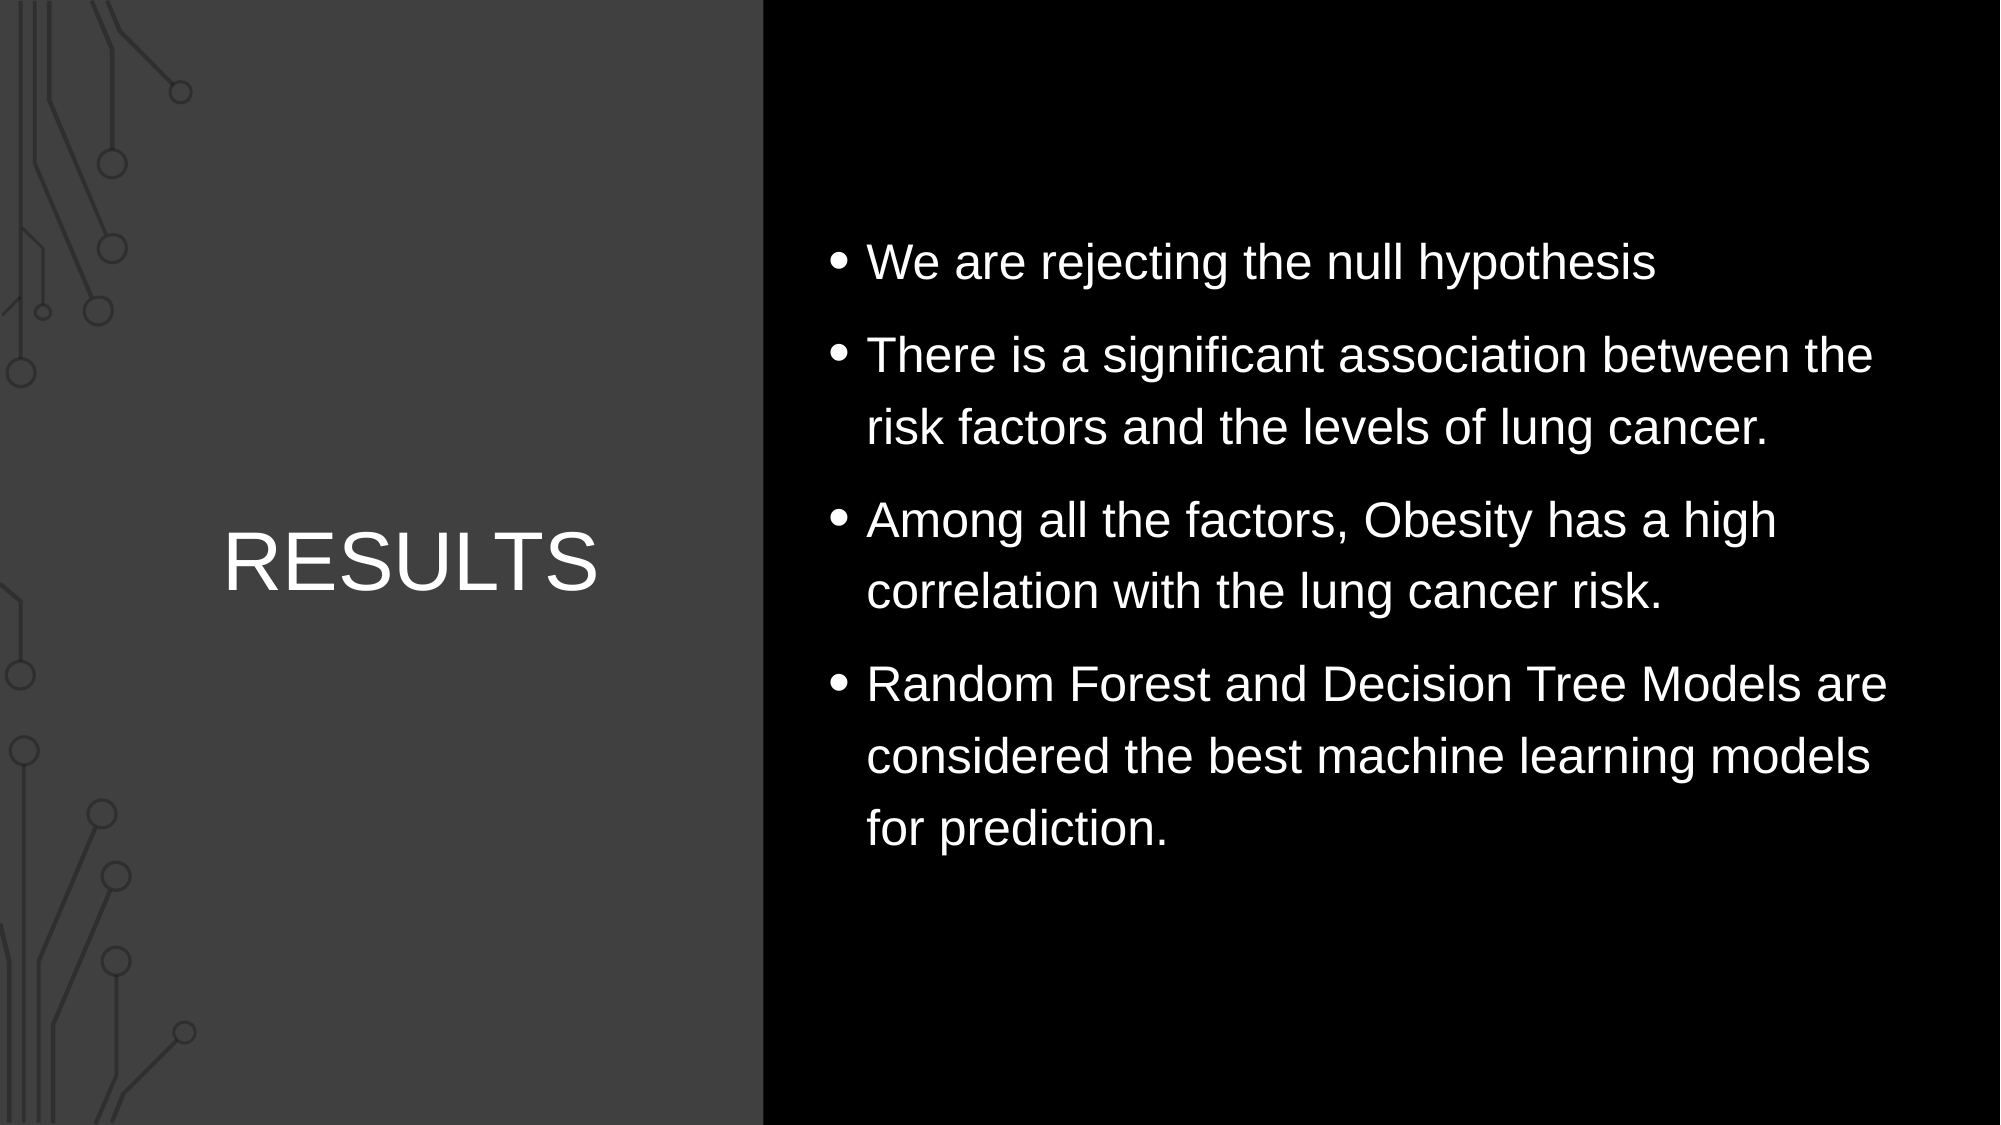

# Results
We are rejecting the null hypothesis
There is a significant association between the risk factors and the levels of lung cancer.
Among all the factors, Obesity has a high correlation with the lung cancer risk.
Random Forest and Decision Tree Models are considered the best machine learning models for prediction.